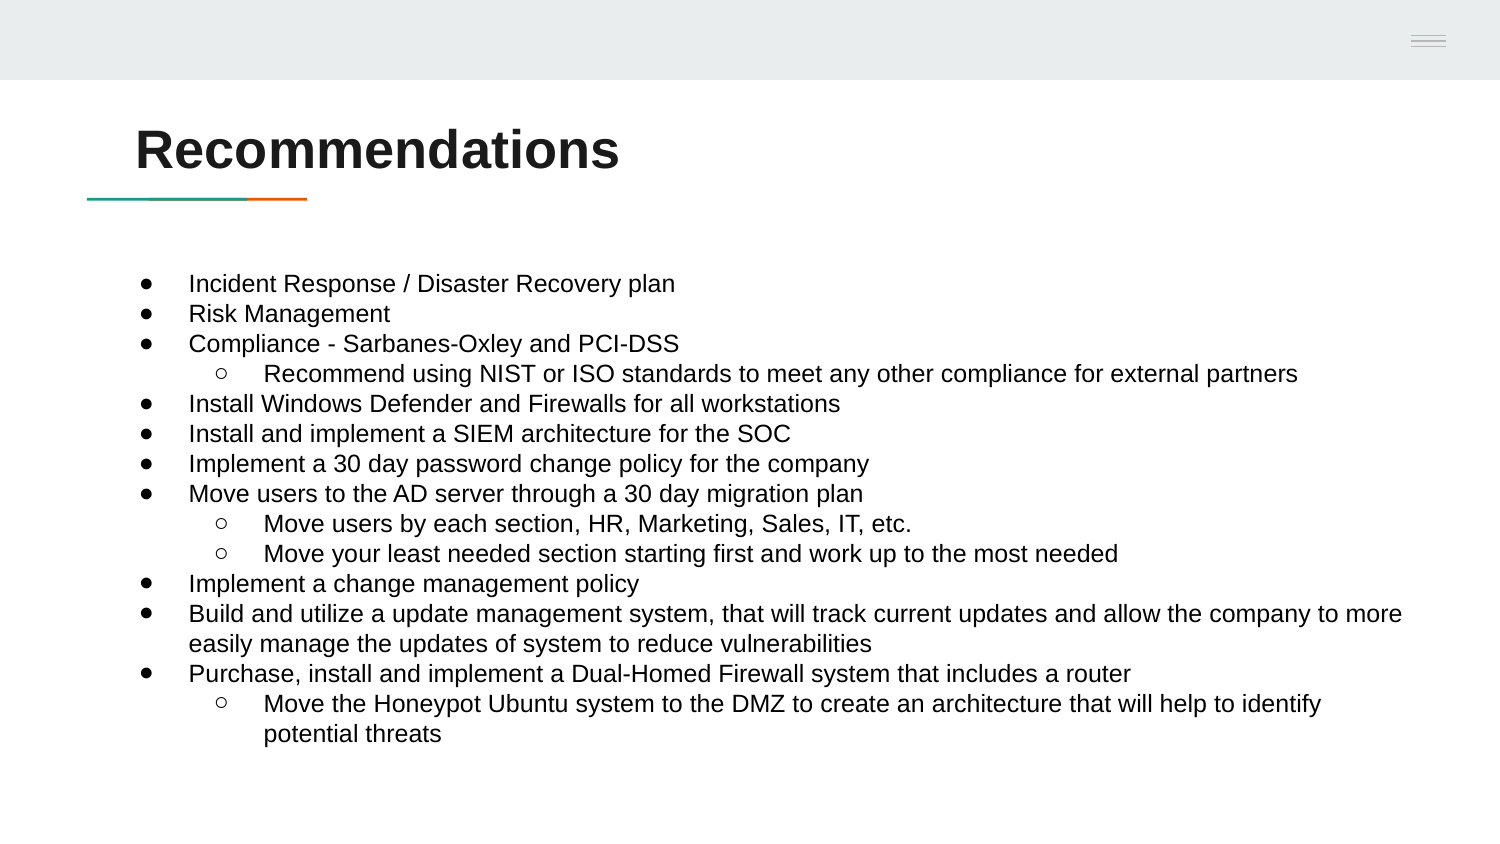

# Recommendations
Incident Response / Disaster Recovery plan
Risk Management
Compliance - Sarbanes-Oxley and PCI-DSS
Recommend using NIST or ISO standards to meet any other compliance for external partners
Install Windows Defender and Firewalls for all workstations
Install and implement a SIEM architecture for the SOC
Implement a 30 day password change policy for the company
Move users to the AD server through a 30 day migration plan
Move users by each section, HR, Marketing, Sales, IT, etc.
Move your least needed section starting first and work up to the most needed
Implement a change management policy
Build and utilize a update management system, that will track current updates and allow the company to more easily manage the updates of system to reduce vulnerabilities
Purchase, install and implement a Dual-Homed Firewall system that includes a router
Move the Honeypot Ubuntu system to the DMZ to create an architecture that will help to identify potential threats